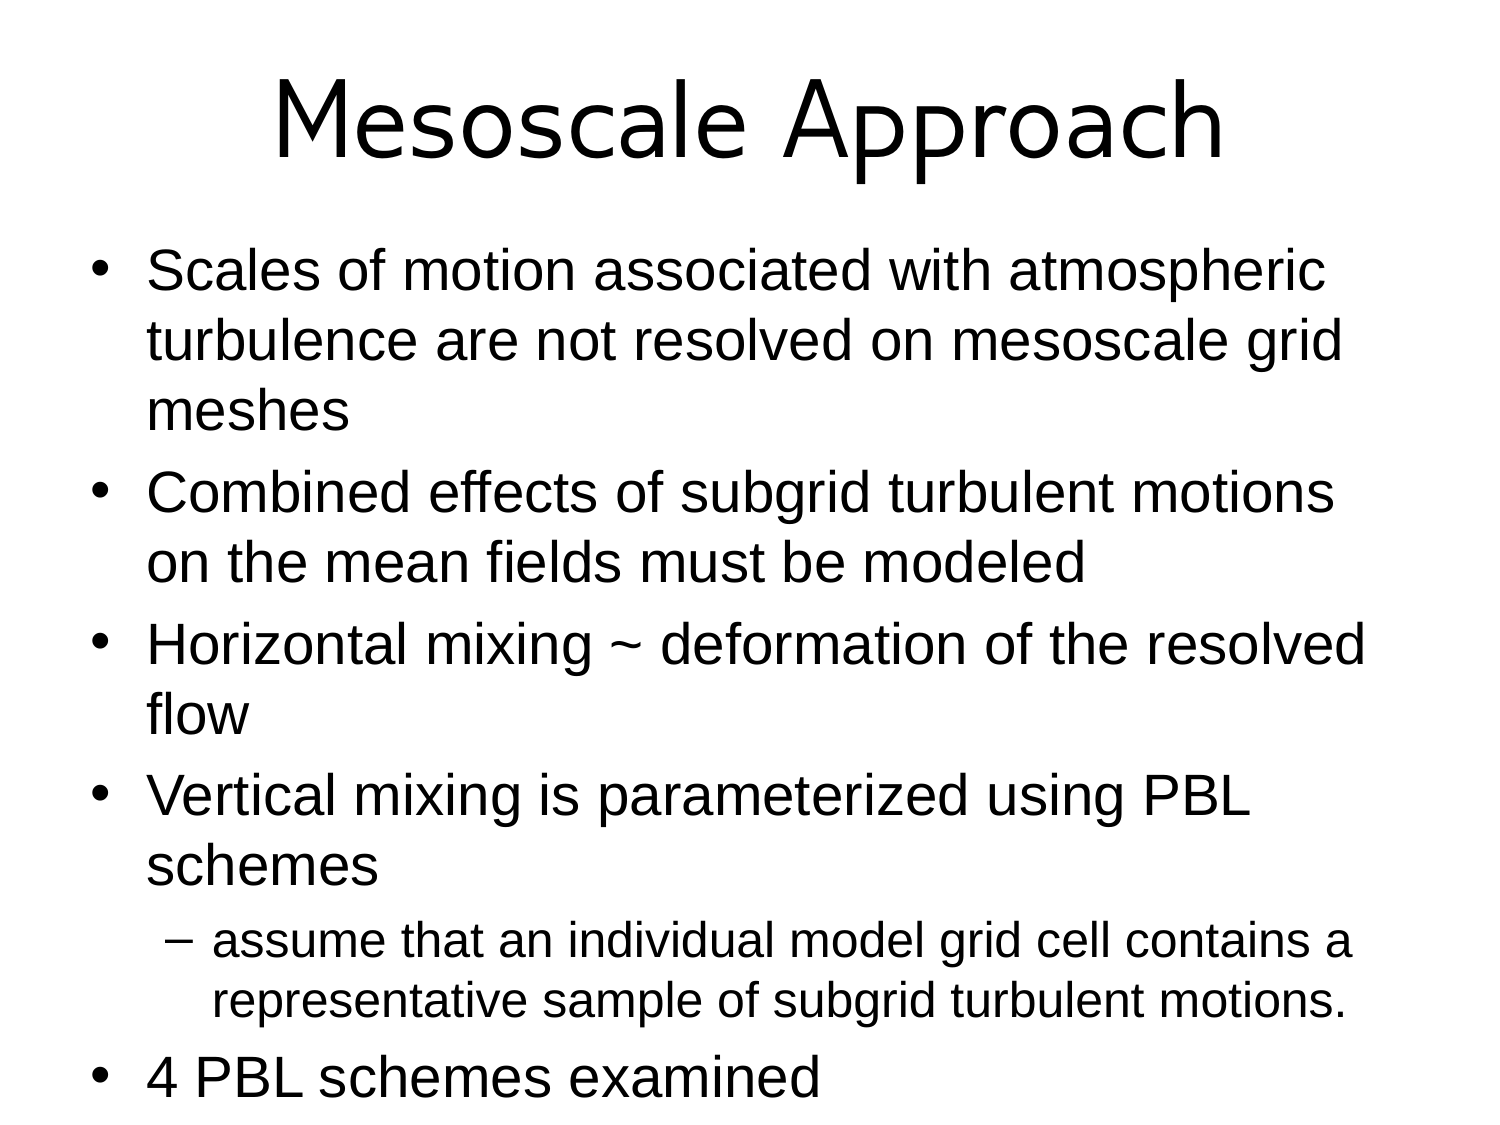

# Mesoscale Approach
Scales of motion associated with atmospheric turbulence are not resolved on mesoscale grid meshes
Combined effects of subgrid turbulent motions on the mean fields must be modeled
Horizontal mixing ~ deformation of the resolved flow
Vertical mixing is parameterized using PBL schemes
assume that an individual model grid cell contains a representative sample of subgrid turbulent motions.
4 PBL schemes examined
YSU, MYJ, MYNN, TEMF